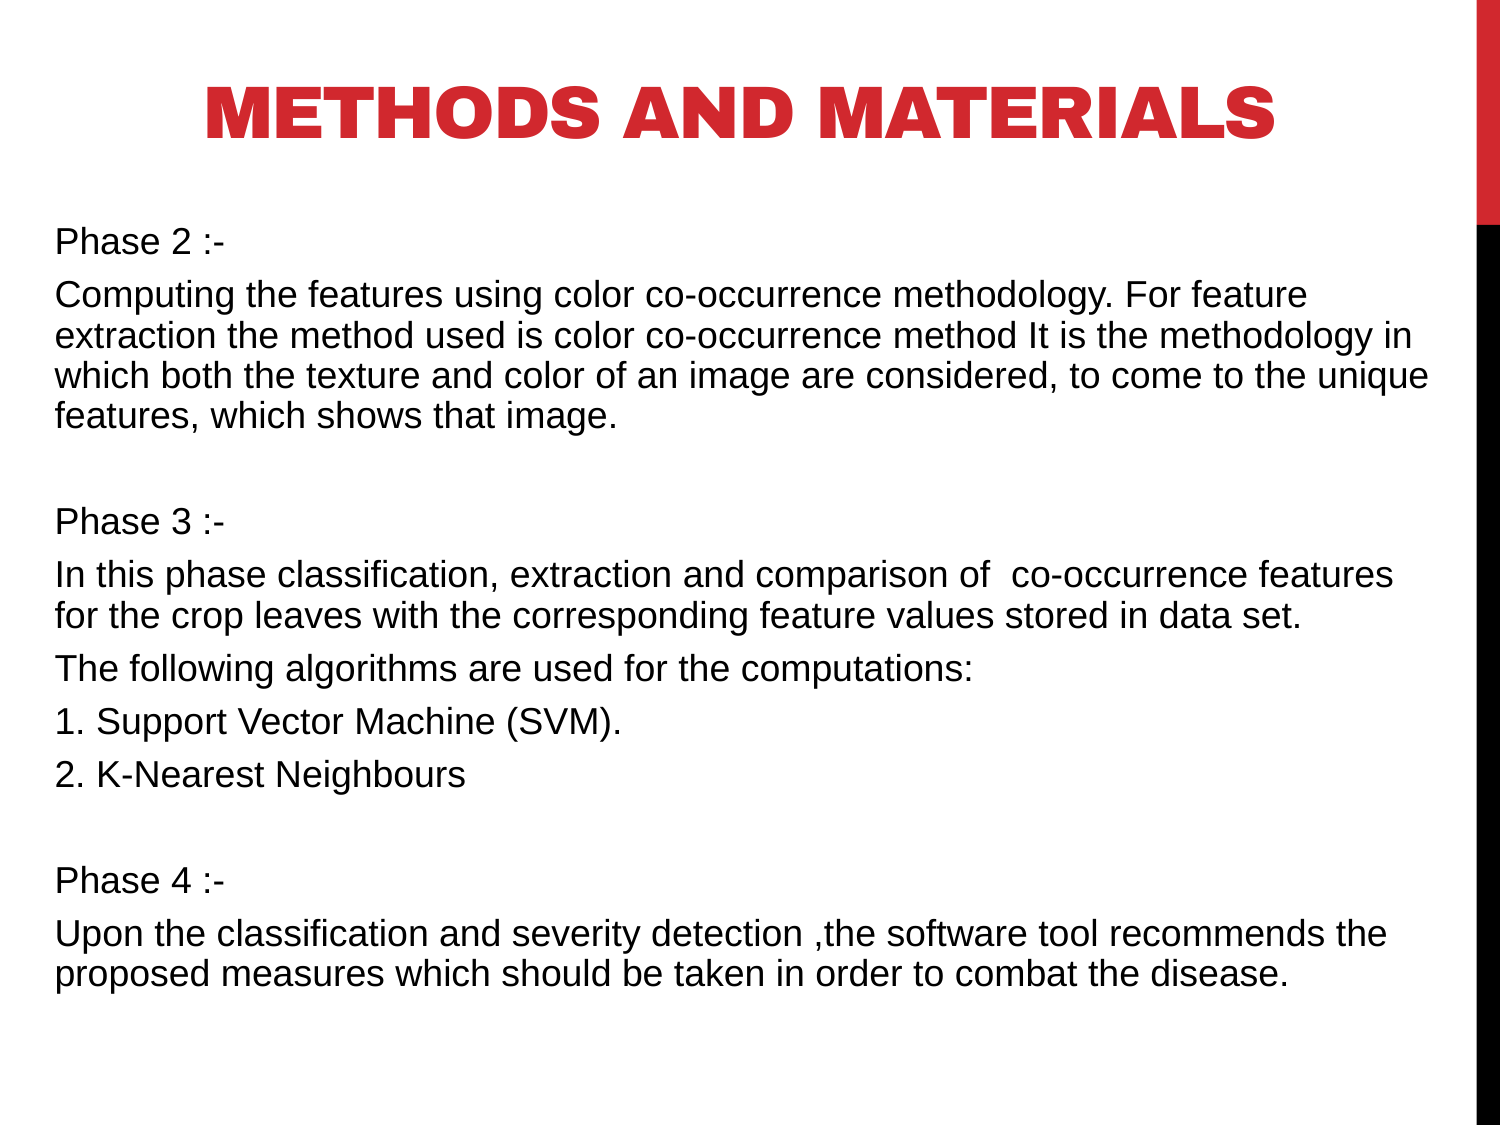

# Methods and Materials
Phase 2 :-
Computing the features using color co-occurrence methodology. For feature extraction the method used is color co-occurrence method It is the methodology in which both the texture and color of an image are considered, to come to the unique features, which shows that image.

Phase 3 :-
In this phase classification, extraction and comparison of  co-occurrence features for the crop leaves with the corresponding feature values stored in data set.
The following algorithms are used for the computations:
1. Support Vector Machine (SVM).
2. K-Nearest Neighbours

Phase 4 :-
Upon the classification and severity detection ,the software tool recommends the proposed measures which should be taken in order to combat the disease.